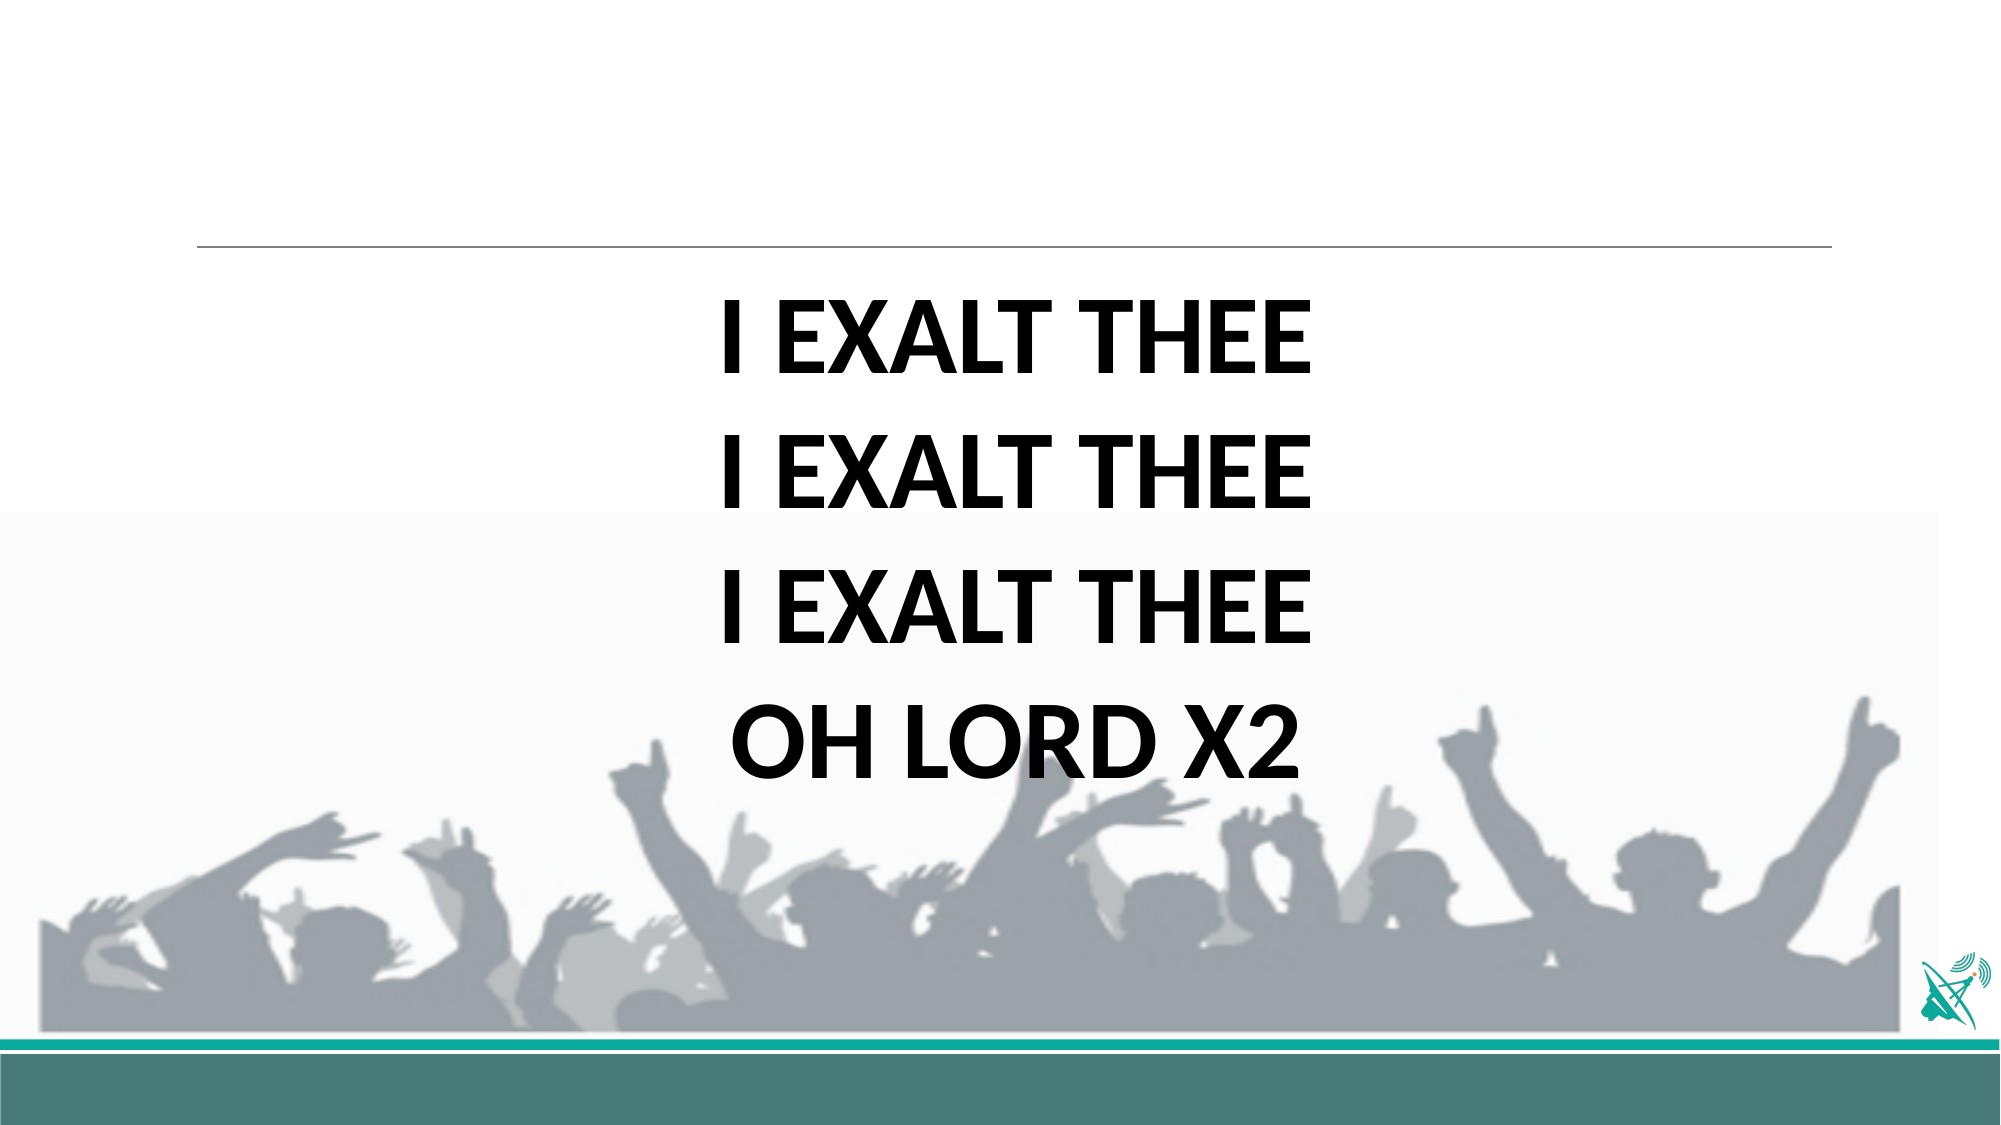

I EXALT THEE
I EXALT THEE
I EXALT THEE
OH LORD X2